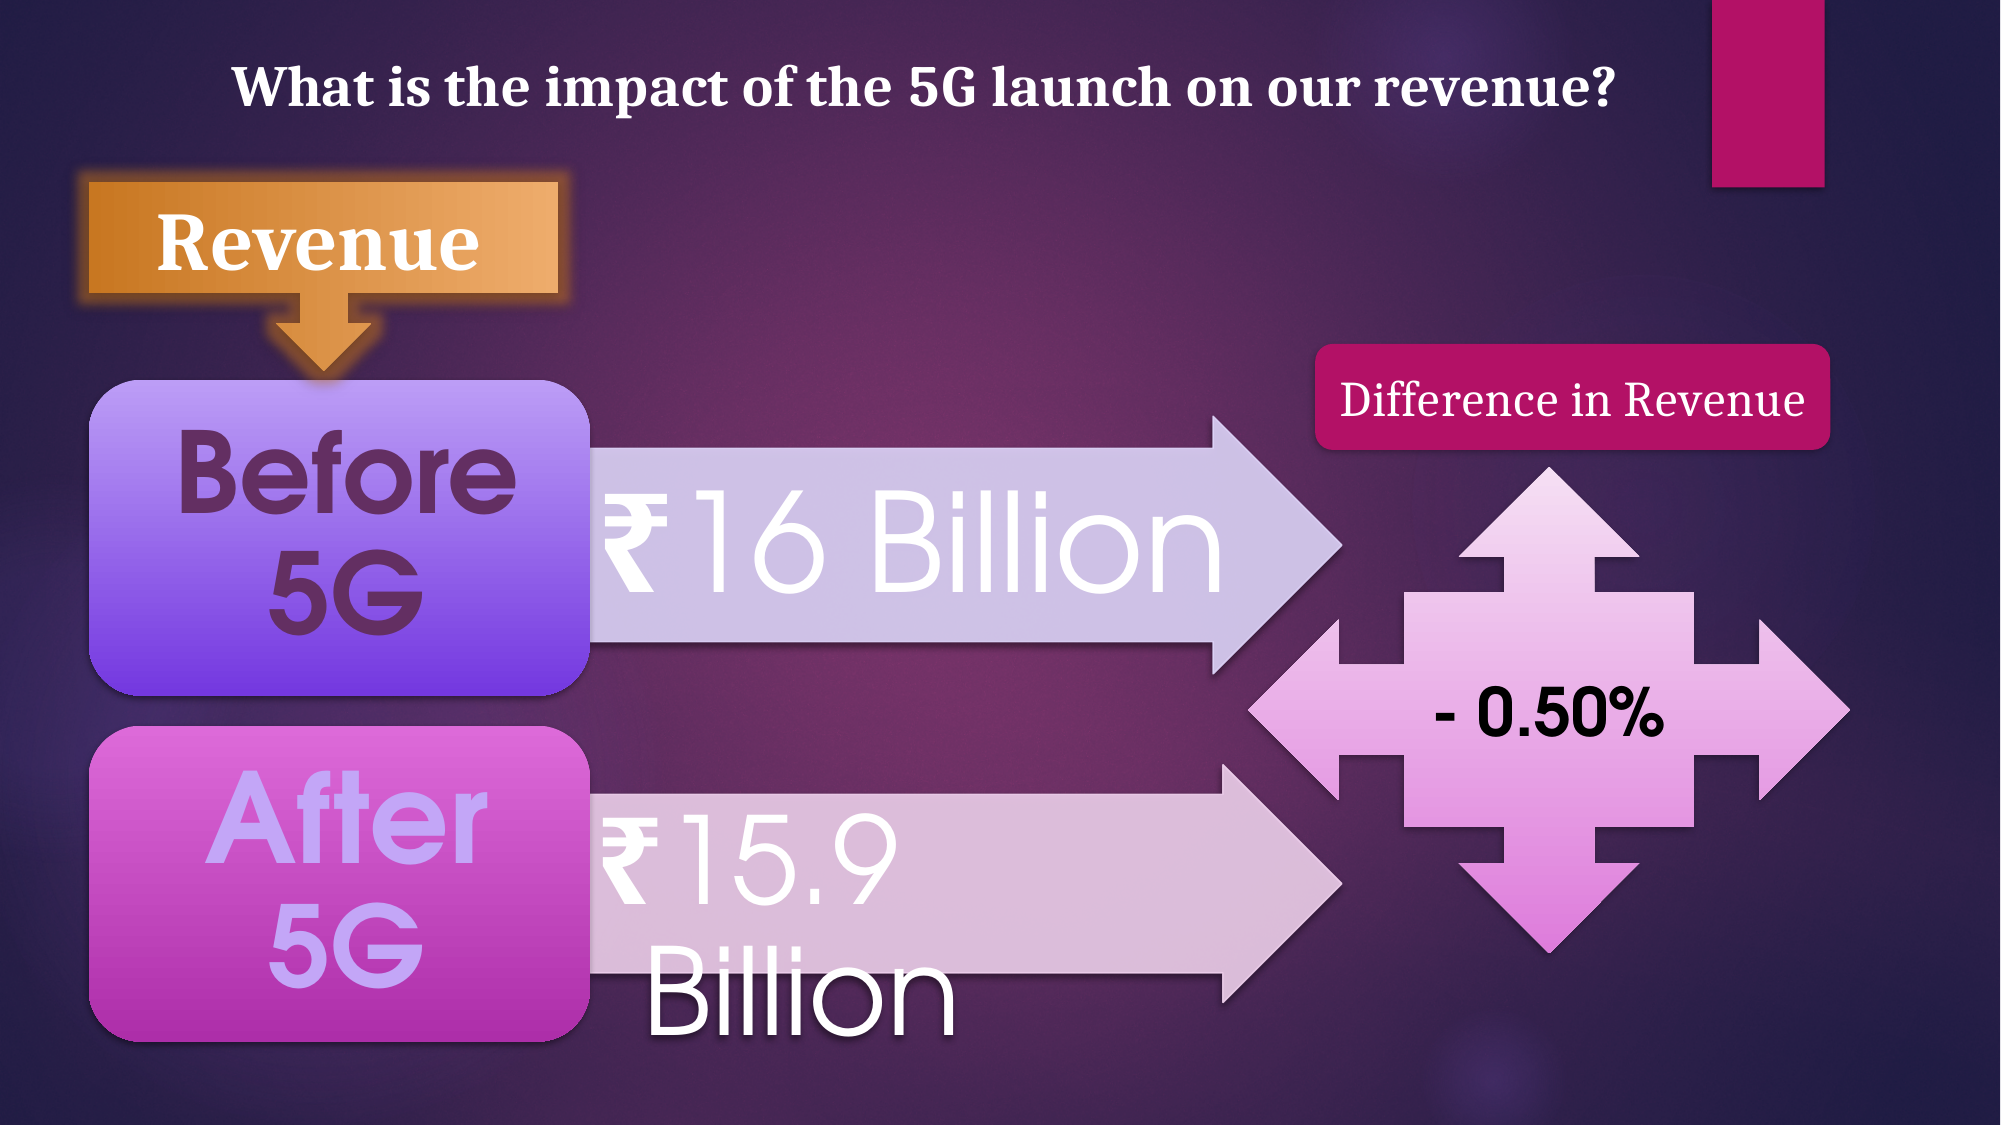

What is the impact of the 5G launch on our revenue?
Revenue
Difference in Revenue
₹‎16 Billion
Before 5G
₹‎15.9 Billion
After 5G
- 0.50%